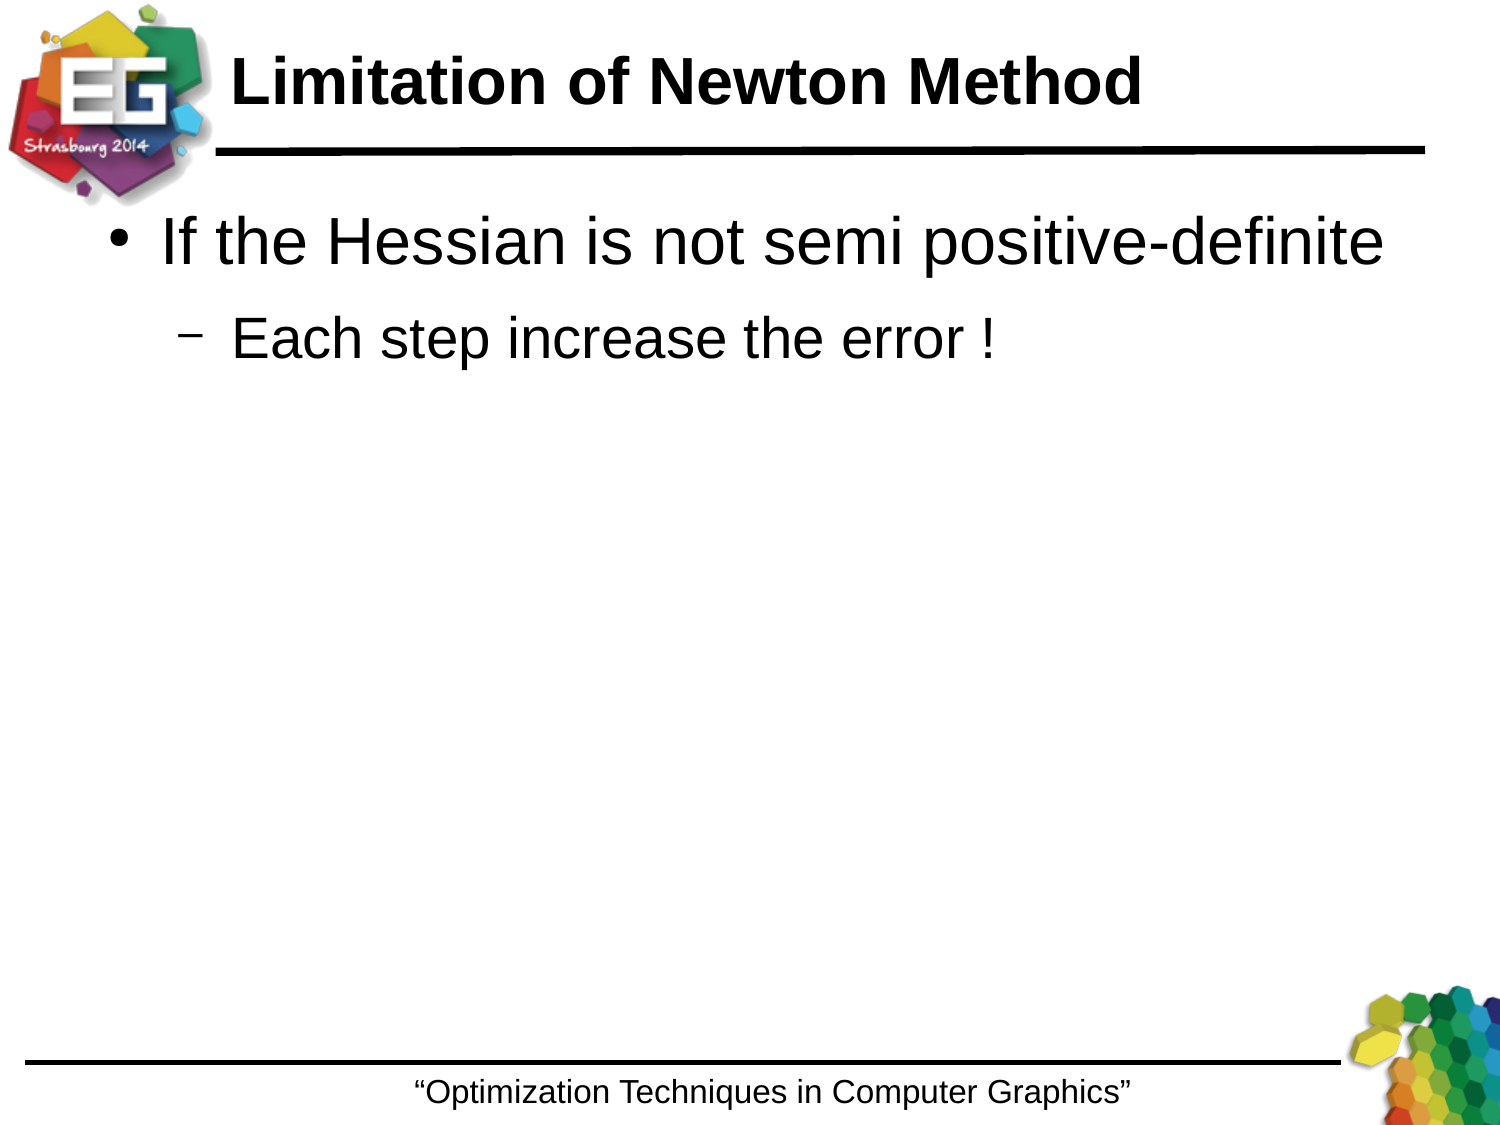

# Limitation of Newton Method
If the Hessian is not semi positive-definite
Each step increase the error !